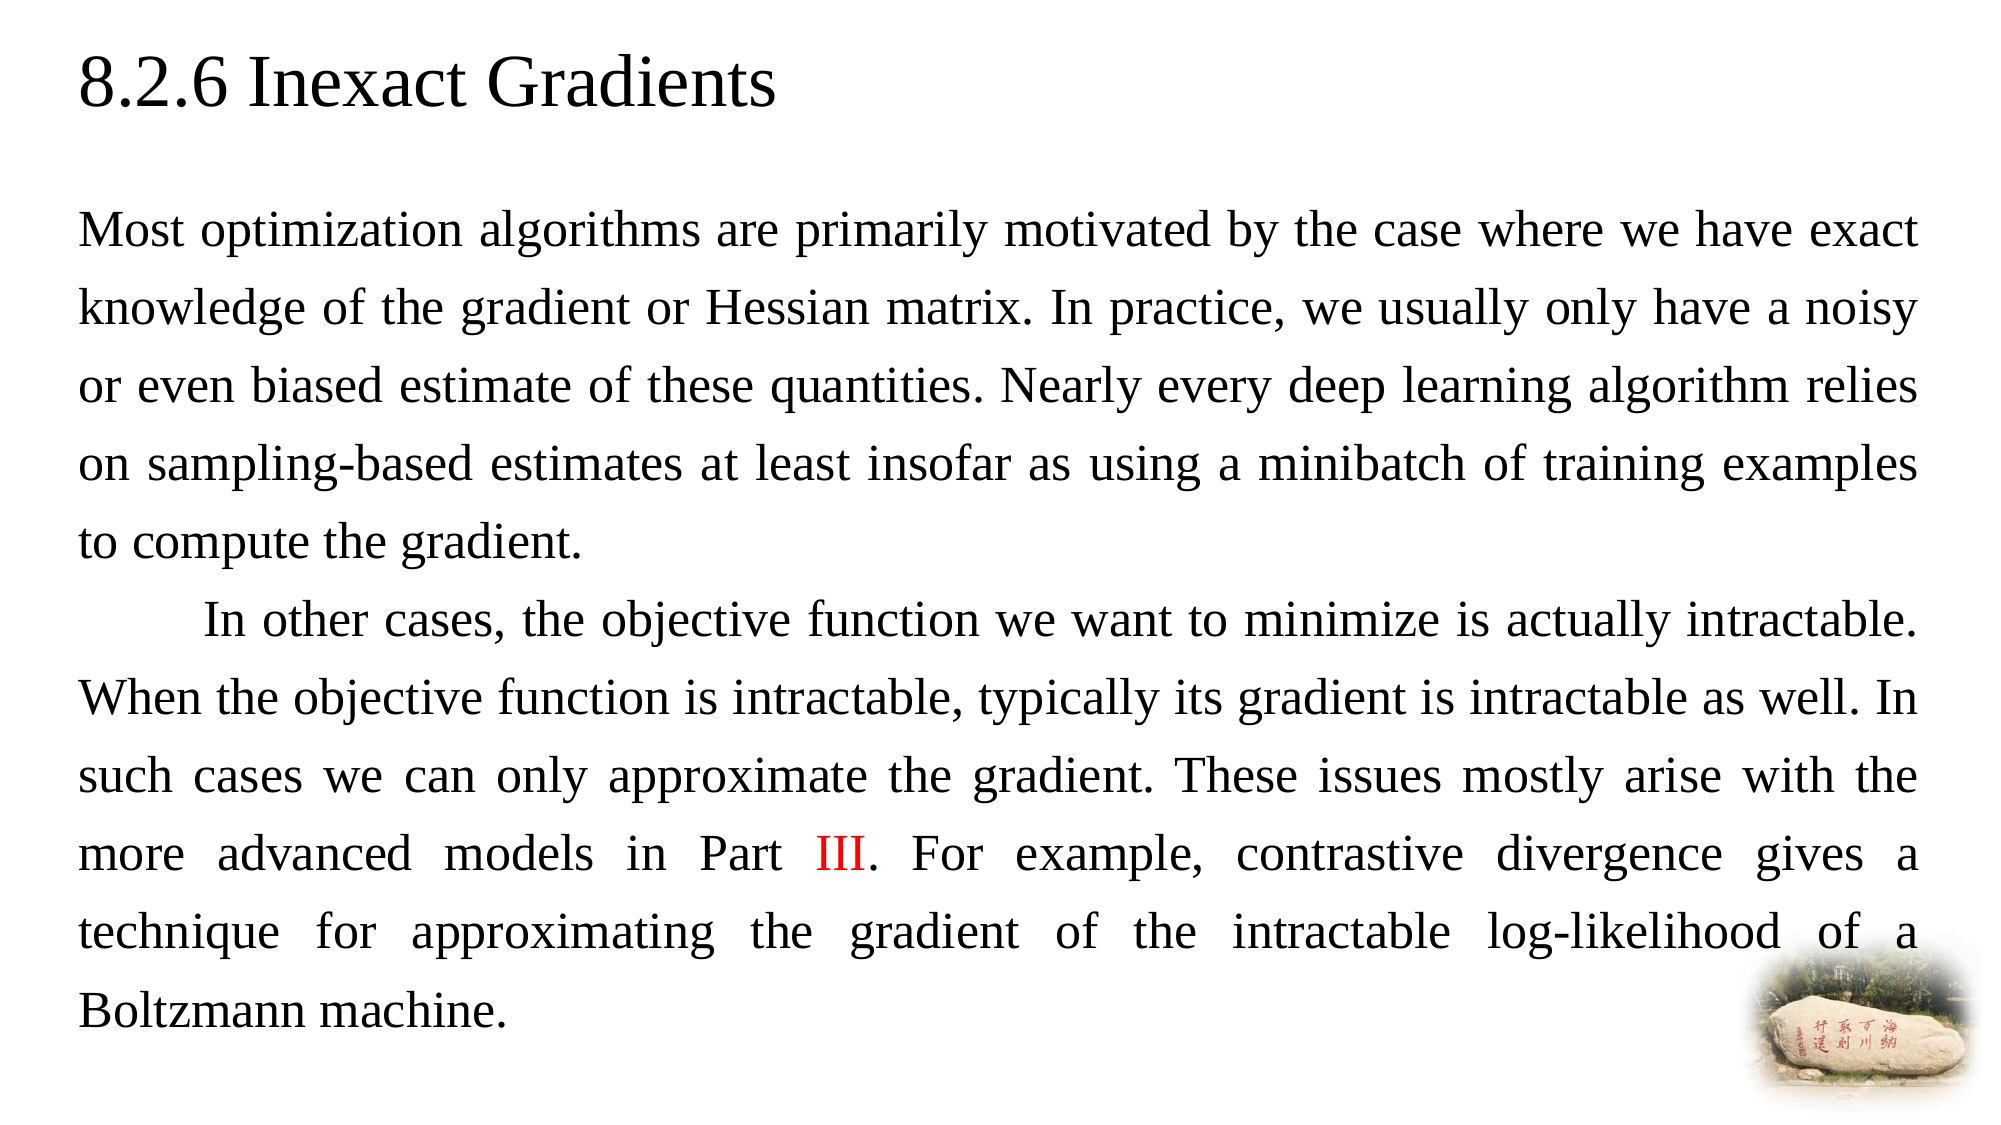

# 8.2.6 Inexact Gradients
Most optimization algorithms are primarily motivated by the case where we have exact knowledge of the gradient or Hessian matrix. In practice, we usually only have a noisy or even biased estimate of these quantities. Nearly every deep learning algorithm relies on sampling-based estimates at least insofar as using a minibatch of training examples to compute the gradient.
        In other cases, the objective function we want to minimize is actually intractable. When the objective function is intractable, typically its gradient is intractable as well. In such cases we can only approximate the gradient. These issues mostly arise with the more advanced models in Part III. For example, contrastive divergence gives a technique for approximating the gradient of the intractable log-likelihood of a Boltzmann machine.